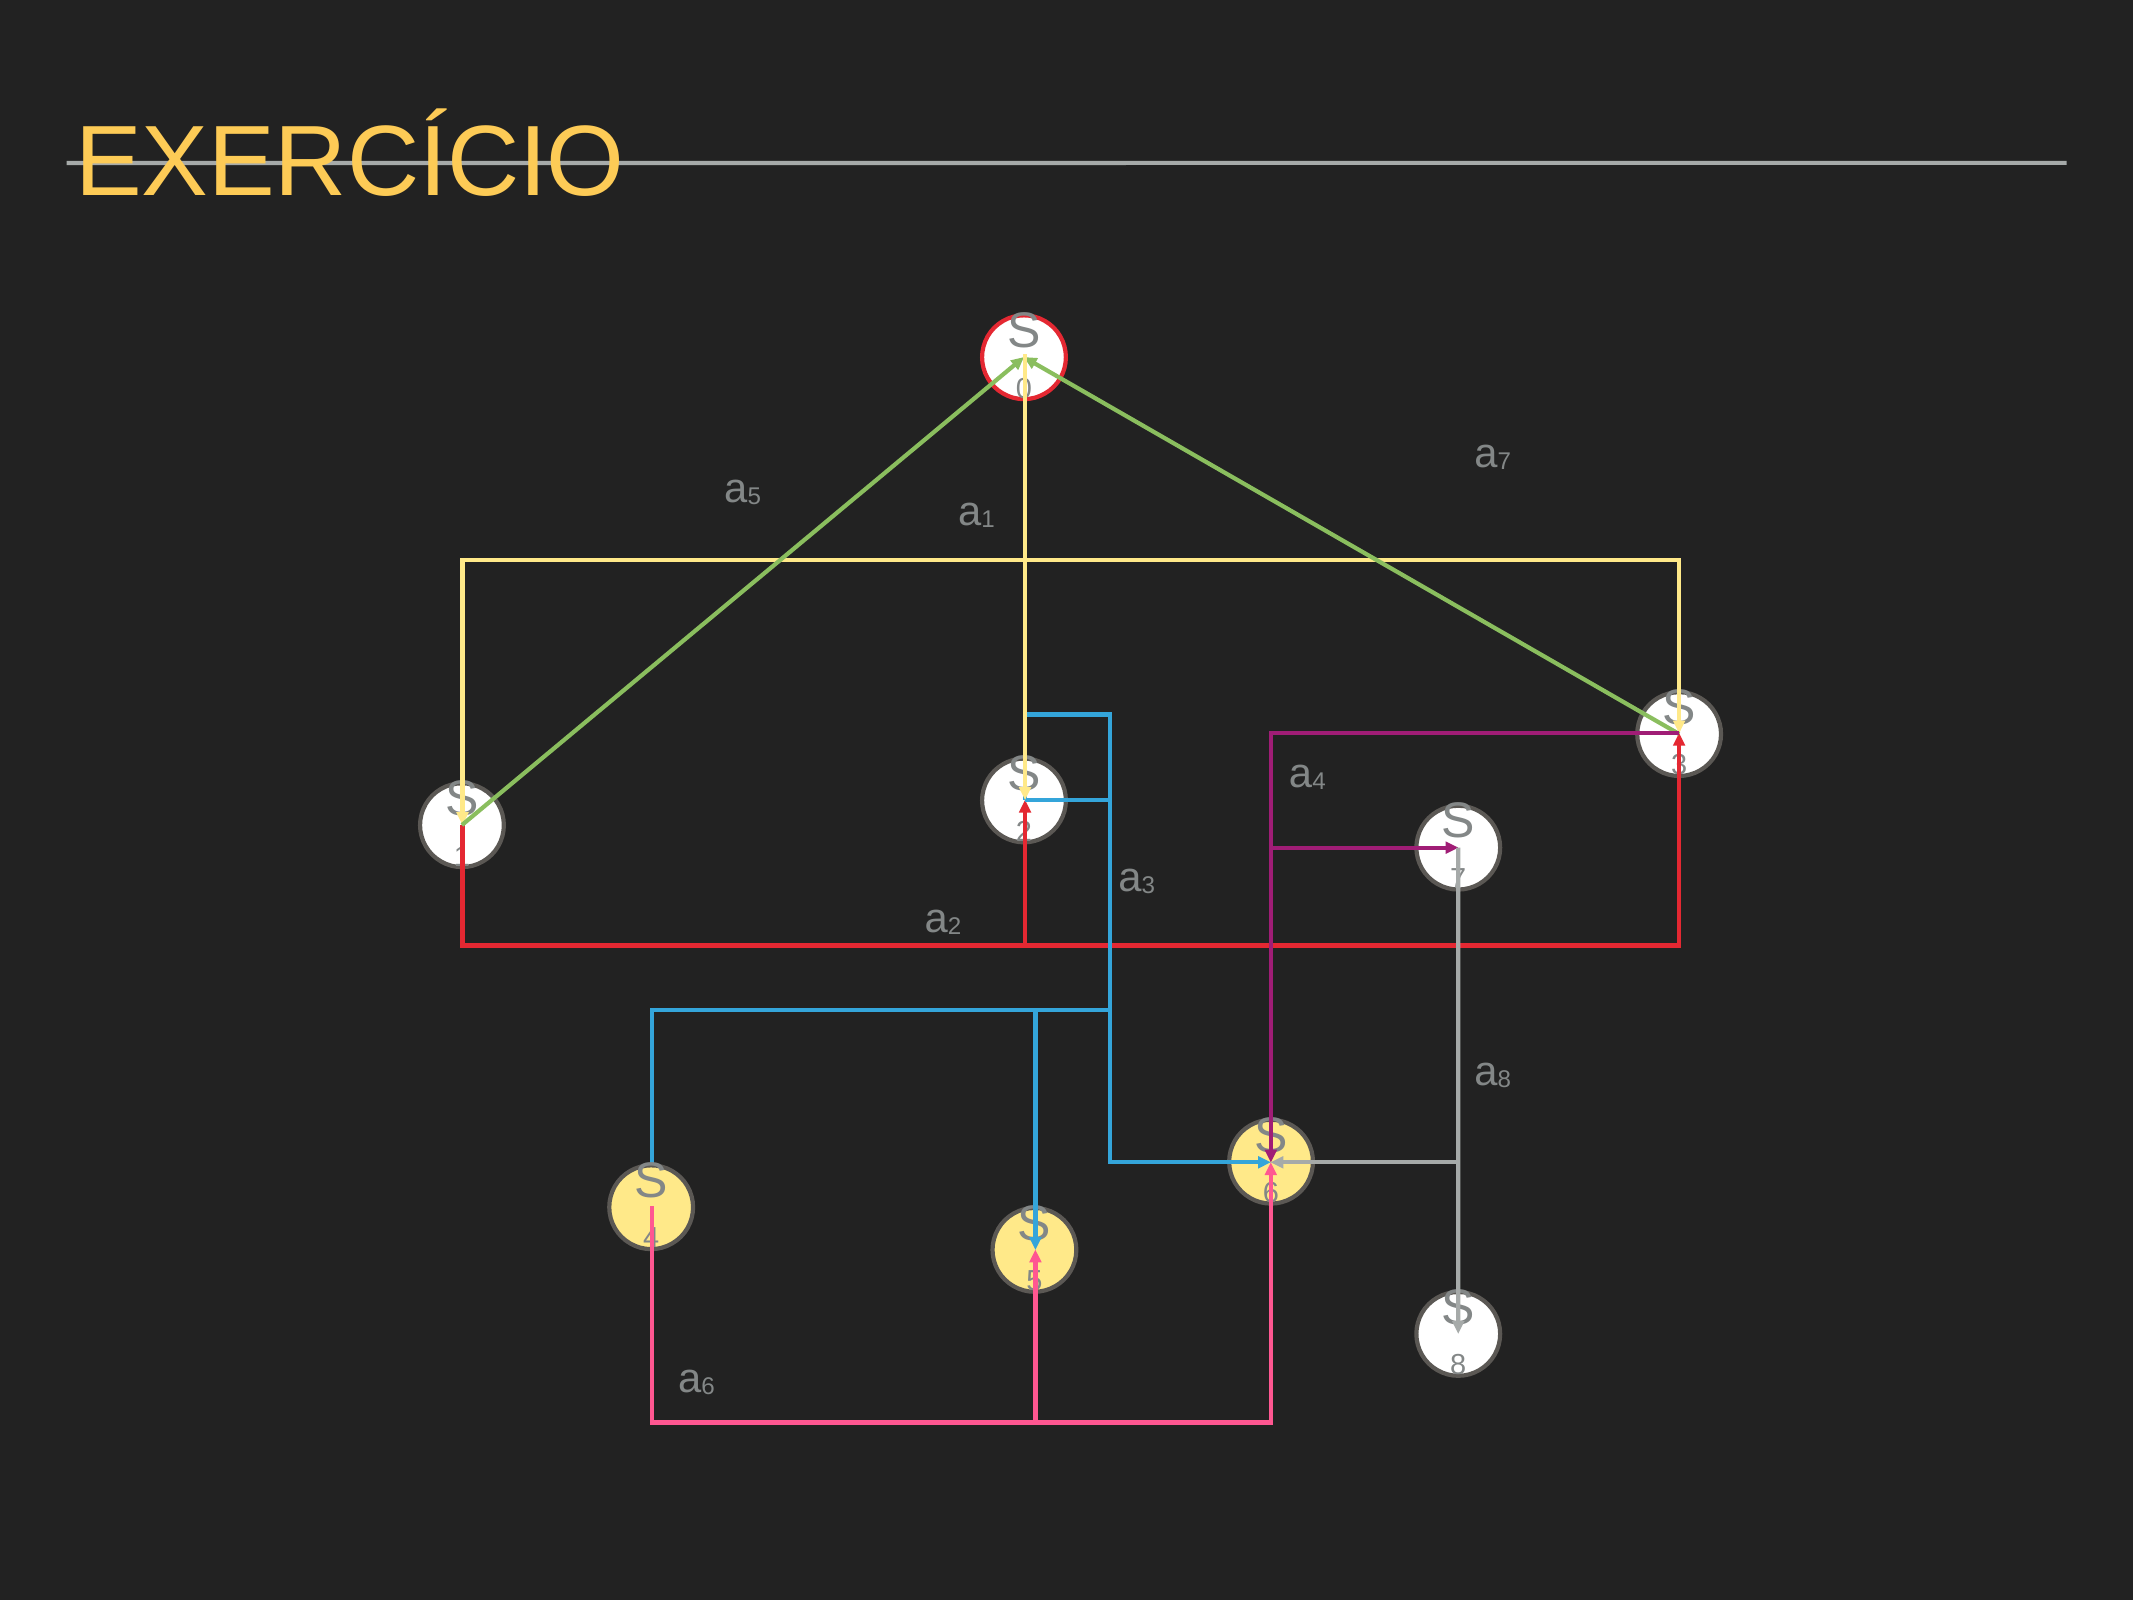

exercício

s0

a7
a5
a1

s3

a4

s2
s1

s7

a3

a2

a8

s6
s4
s5
s8
a6